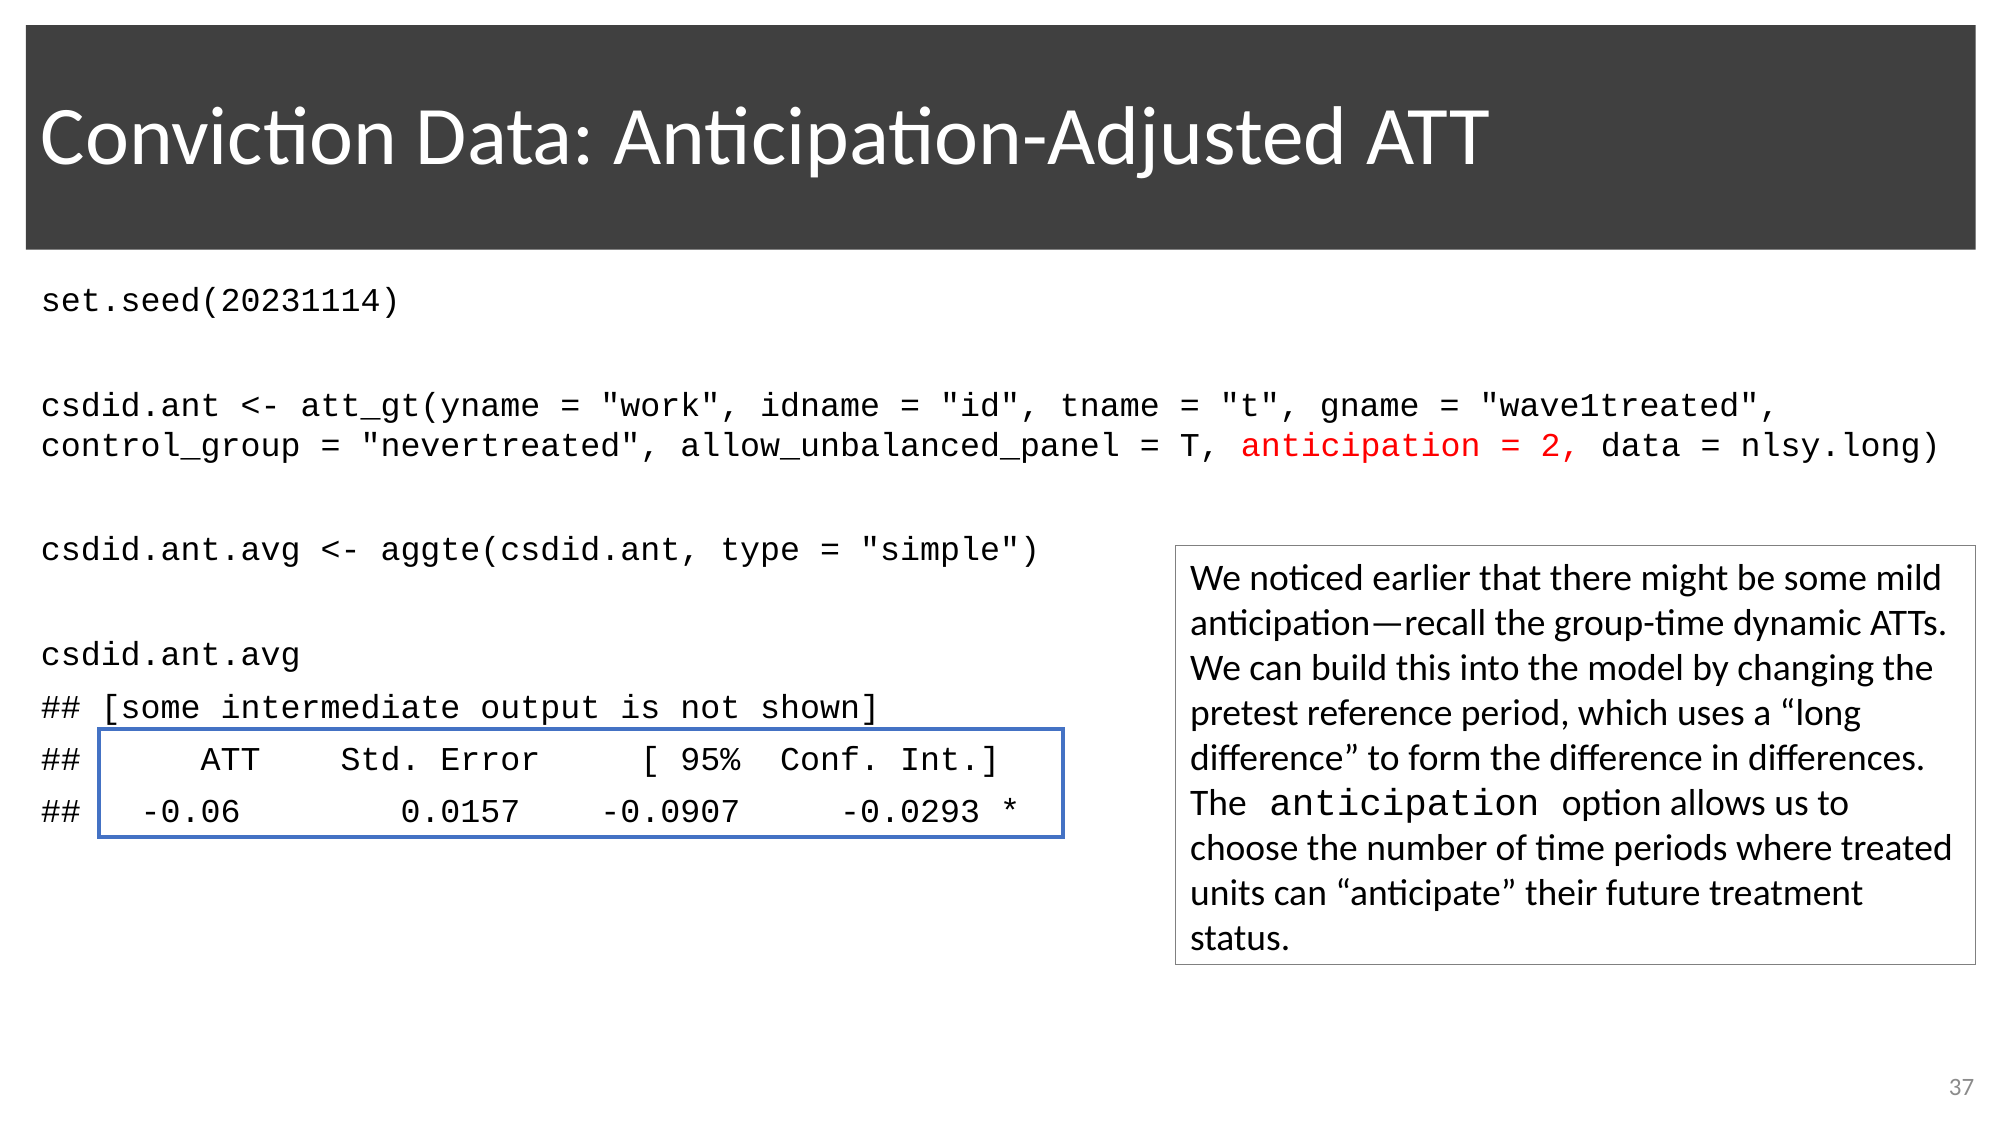

# Conviction Data: Anticipation-Adjusted ATT
set.seed(20231114)

csdid.ant <- att_gt(yname = "work", idname = "id", tname = "t", gname = "wave1treated", control_group = "nevertreated", allow_unbalanced_panel = T, anticipation = 2, data = nlsy.long)

csdid.ant.avg <- aggte(csdid.ant, type = "simple")

csdid.ant.avg
## [some intermediate output is not shown]
##      ATT    Std. Error     [ 95%  Conf. Int.]
##   -0.06        0.0157    -0.0907     -0.0293 *
We noticed earlier that there might be some mild anticipation—recall the group-time dynamic ATTs. We can build this into the model by changing the pretest reference period, which uses a “long difference” to form the difference in differences. The anticipation option allows us to choose the number of time periods where treated units can “anticipate” their future treatment status.

37